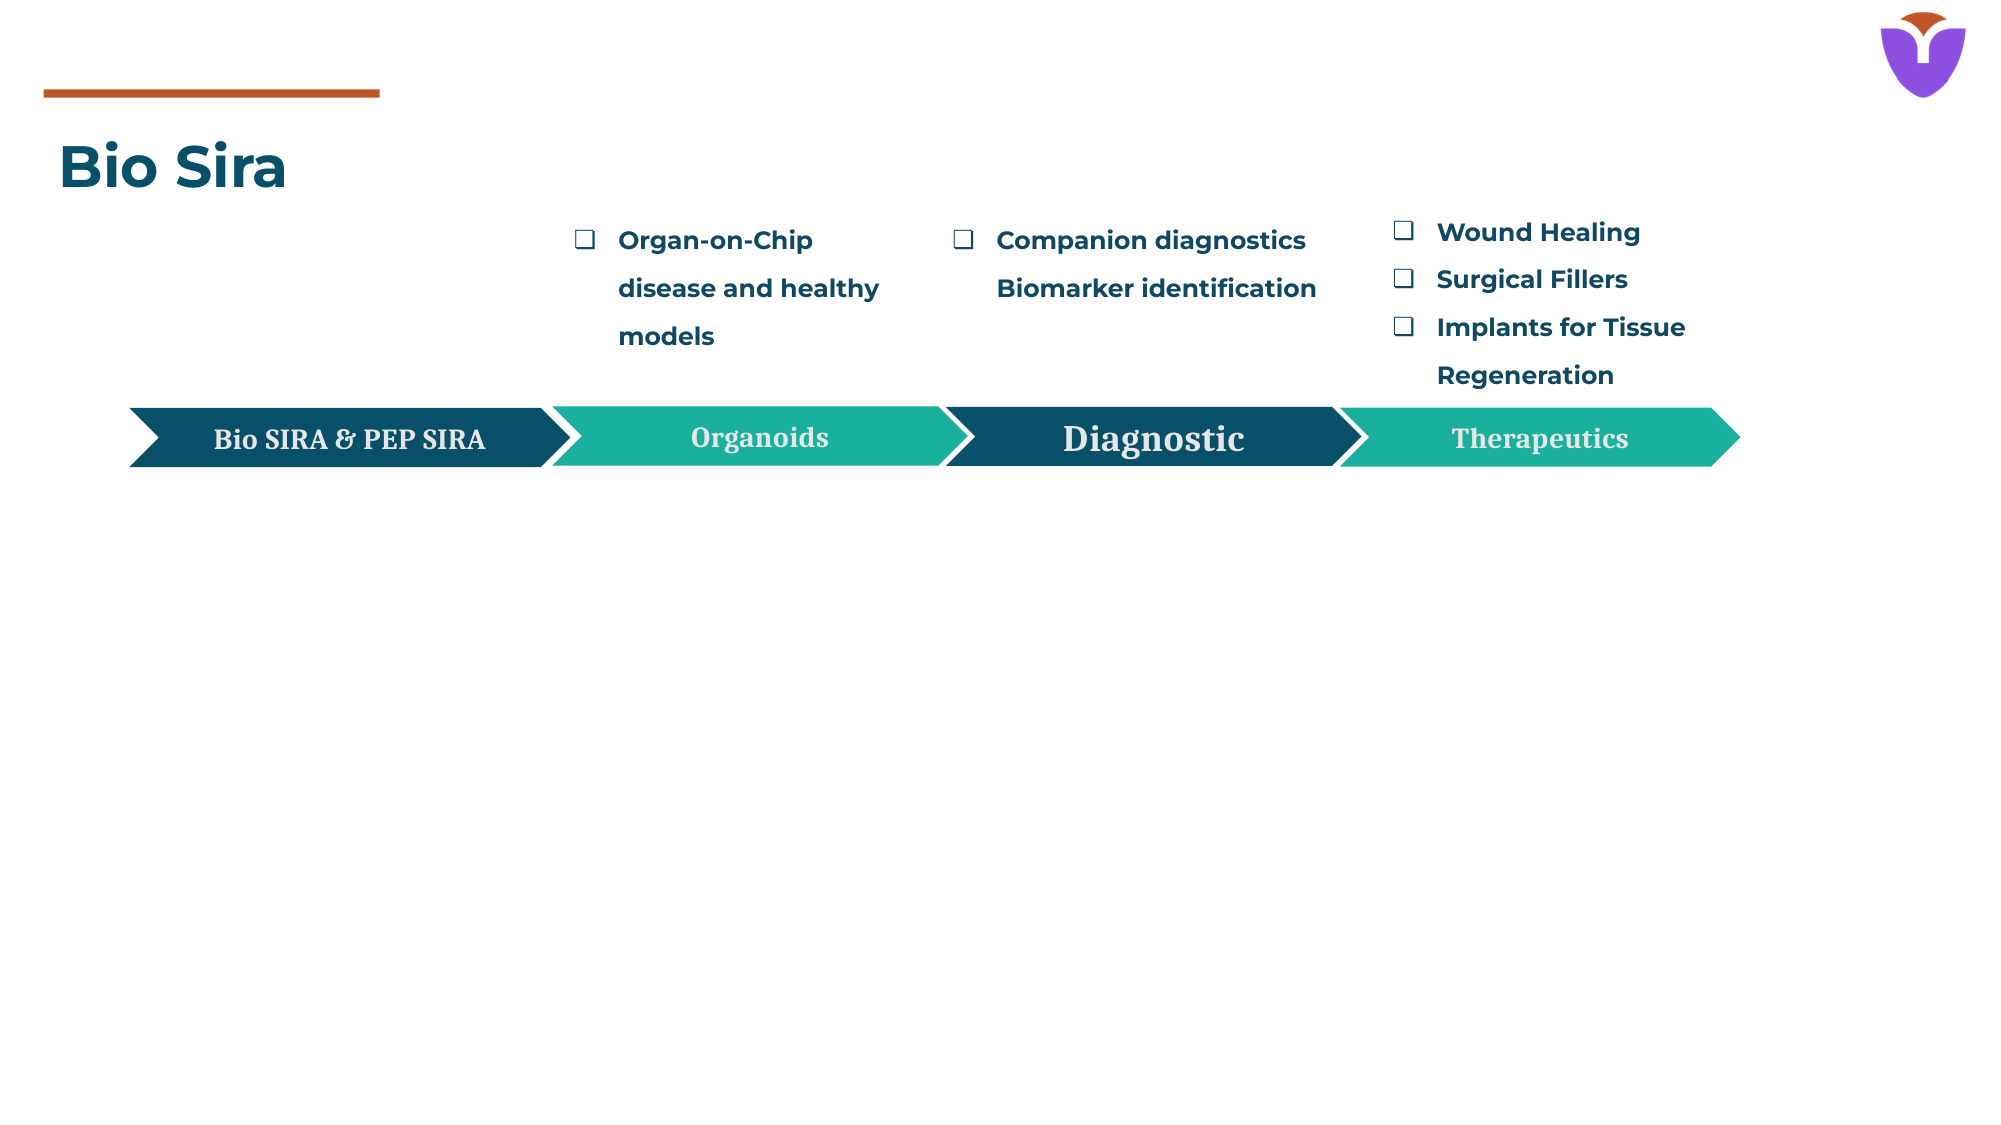

# Bio Sira
Wound Healing
Surgical Fillers
Implants for Tissue Regeneration
Organ-on-Chip disease and healthy models
Companion diagnostics Biomarker identification
Organoids
Diagnostic
Therapeutics
Bio SIRA & PEP SIRA